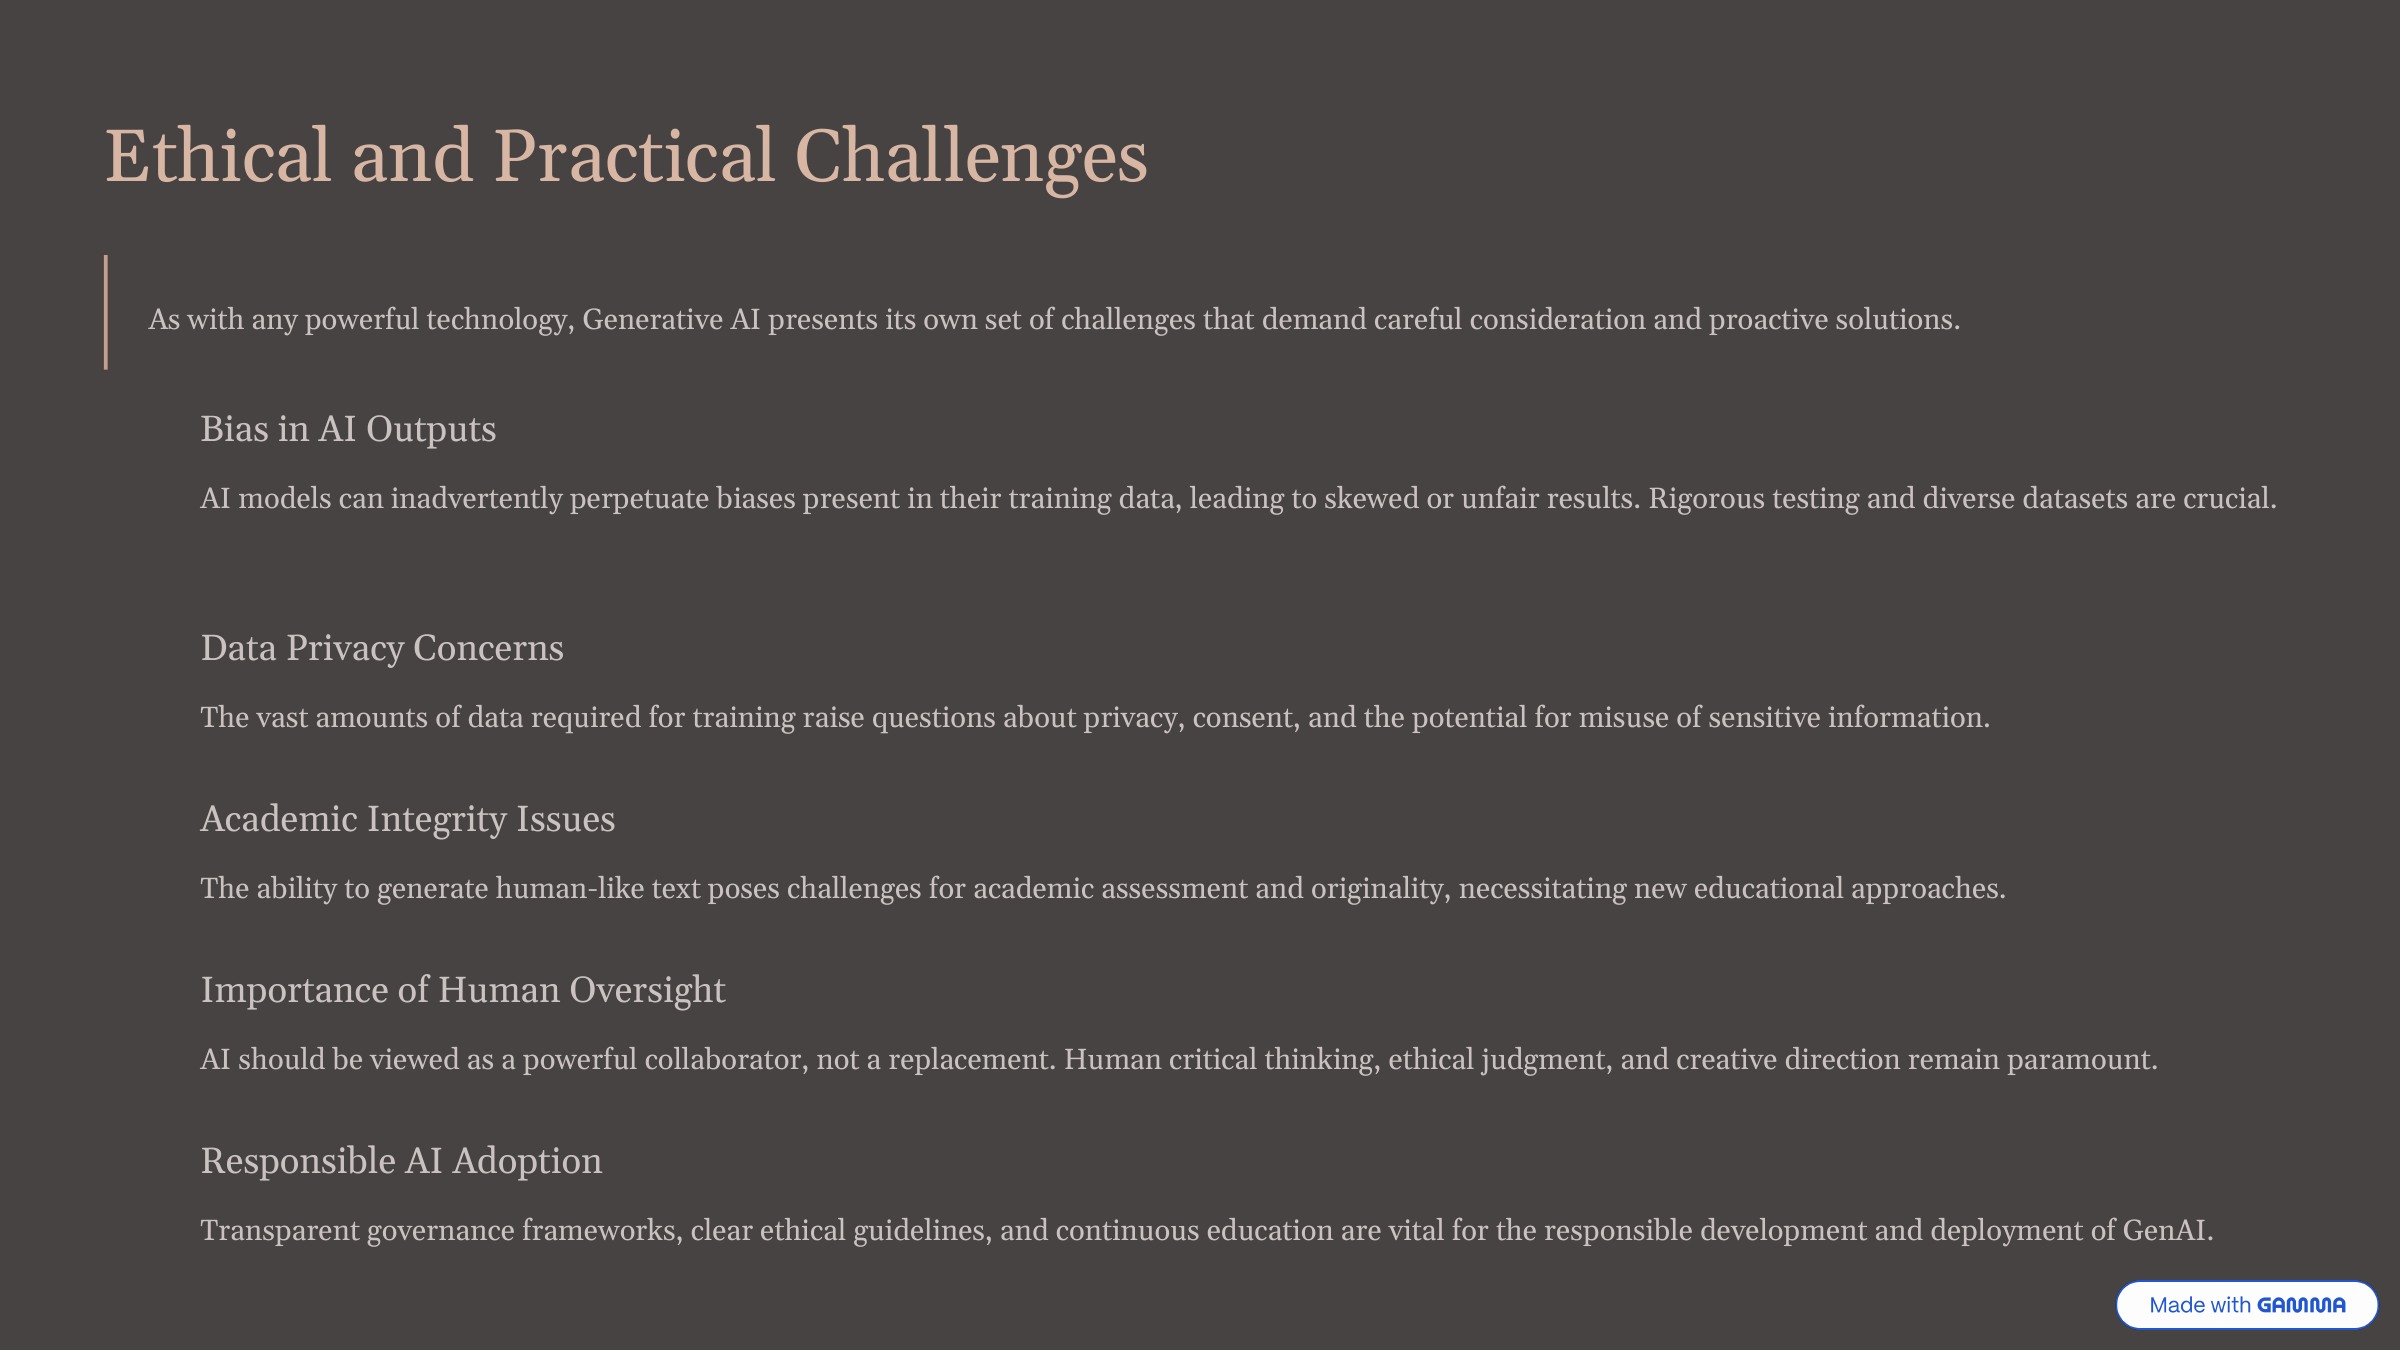

Ethical and Practical Challenges

As with any powerful technology, Generative AI presents its own set of challenges that demand careful consideration and proactive solutions.
Bias in AI Outputs
AI models can inadvertently perpetuate biases present in their training data, leading to skewed or unfair results. Rigorous testing and diverse datasets are crucial.
Data Privacy Concerns
The vast amounts of data required for training raise questions about privacy, consent, and the potential for misuse of sensitive information.
Academic Integrity Issues
The ability to generate human-like text poses challenges for academic assessment and originality, necessitating new educational approaches.
Importance of Human Oversight
AI should be viewed as a powerful collaborator, not a replacement. Human critical thinking, ethical judgment, and creative direction remain paramount.
Responsible AI Adoption
Transparent governance frameworks, clear ethical guidelines, and continuous education are vital for the responsible development and deployment of GenAI.